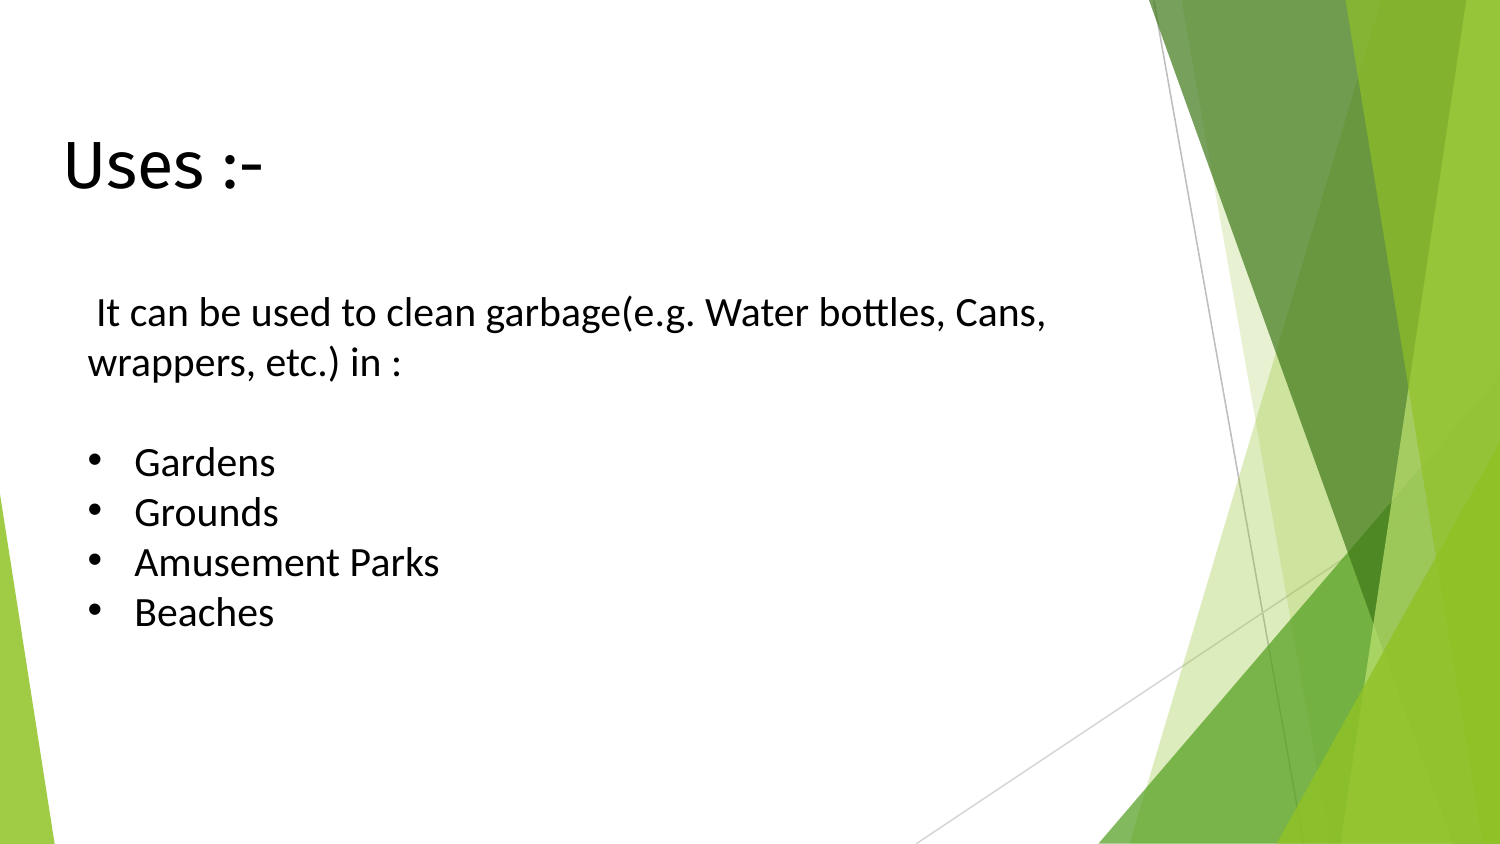

# Uses :-
 It can be used to clean garbage(e.g. Water bottles, Cans, wrappers, etc.) in :

Gardens
Grounds
Amusement Parks
Beaches